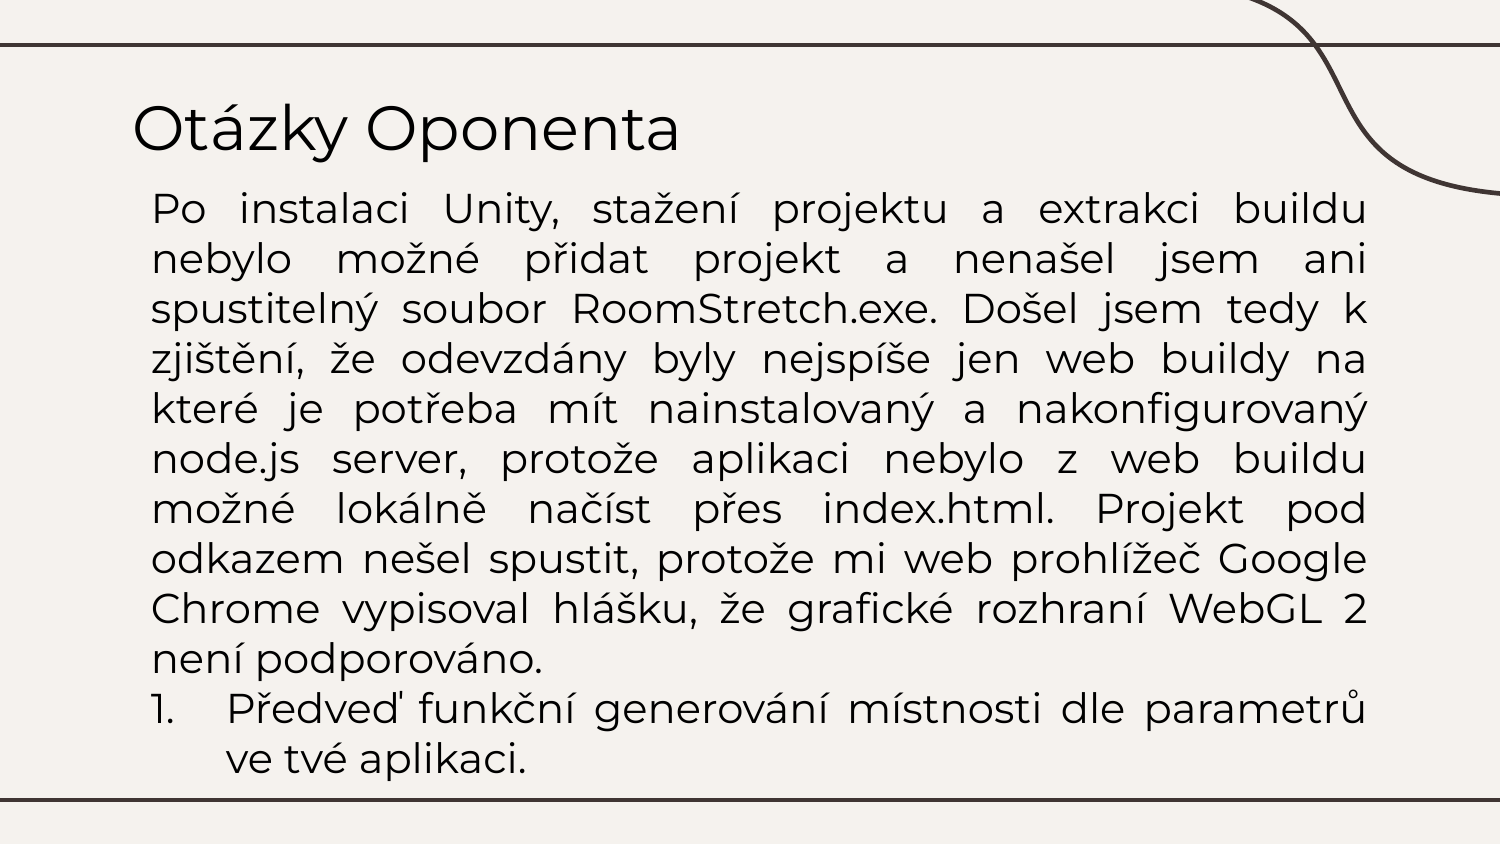

# Otázky Oponenta
Po instalaci Unity, stažení projektu a extrakci buildu nebylo možné přidat projekt a nenašel jsem ani spustitelný soubor RoomStretch.exe. Došel jsem tedy k zjištění, že odevzdány byly nejspíše jen web buildy na které je potřeba mít nainstalovaný a nakonfigurovaný node.js server, protože aplikaci nebylo z web buildu možné lokálně načíst přes index.html. Projekt pod odkazem nešel spustit, protože mi web prohlížeč Google Chrome vypisoval hlášku, že grafické rozhraní WebGL 2 není podporováno.
Předveď funkční generování místnosti dle parametrů ve tvé aplikaci.